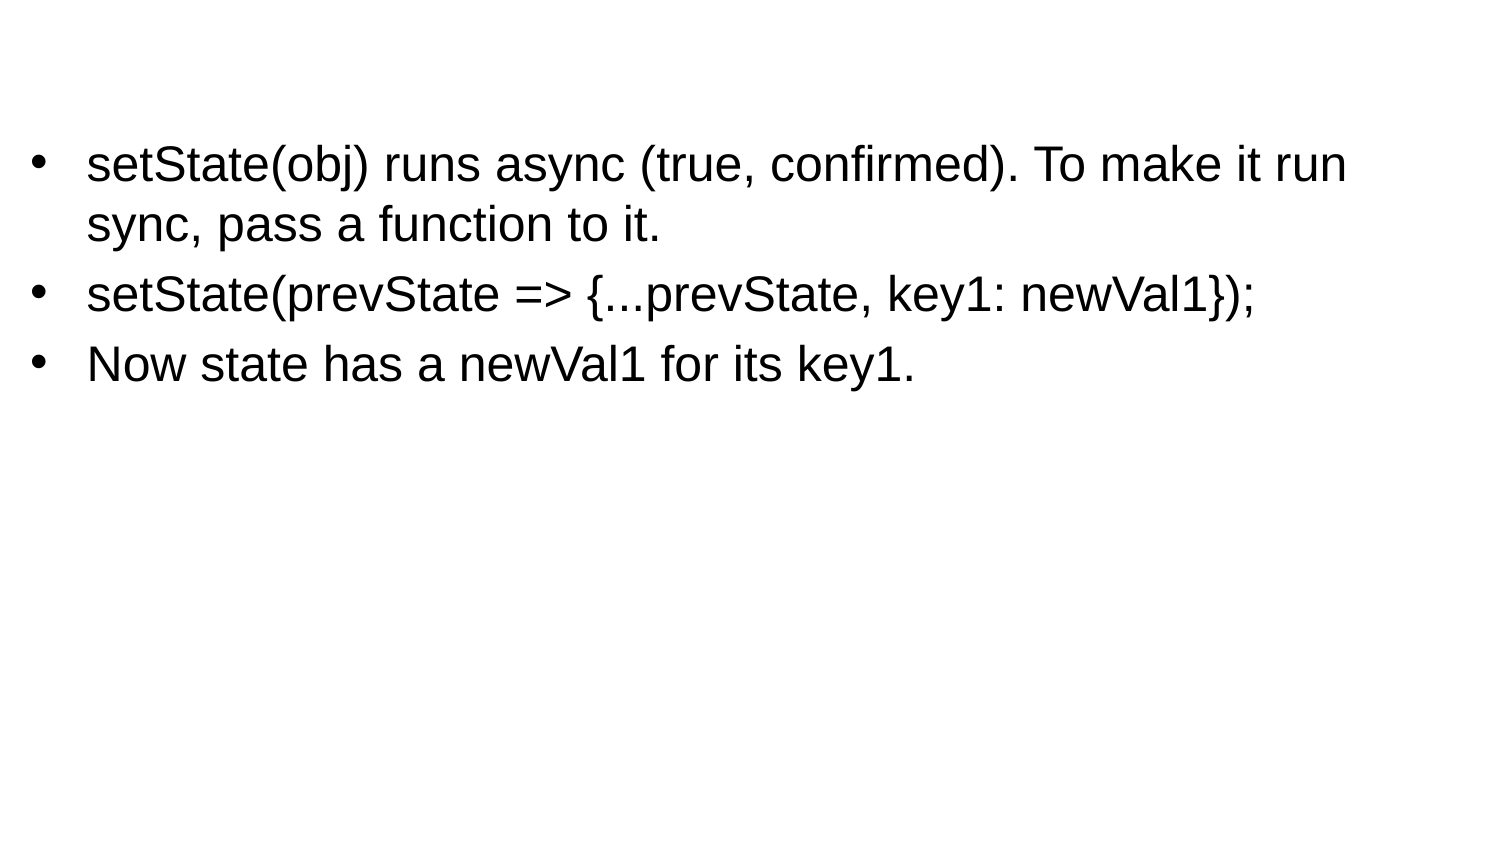

#
setState(obj) runs async (true, confirmed). To make it run sync, pass a function to it.
setState(prevState => {...prevState, key1: newVal1});
Now state has a newVal1 for its key1.